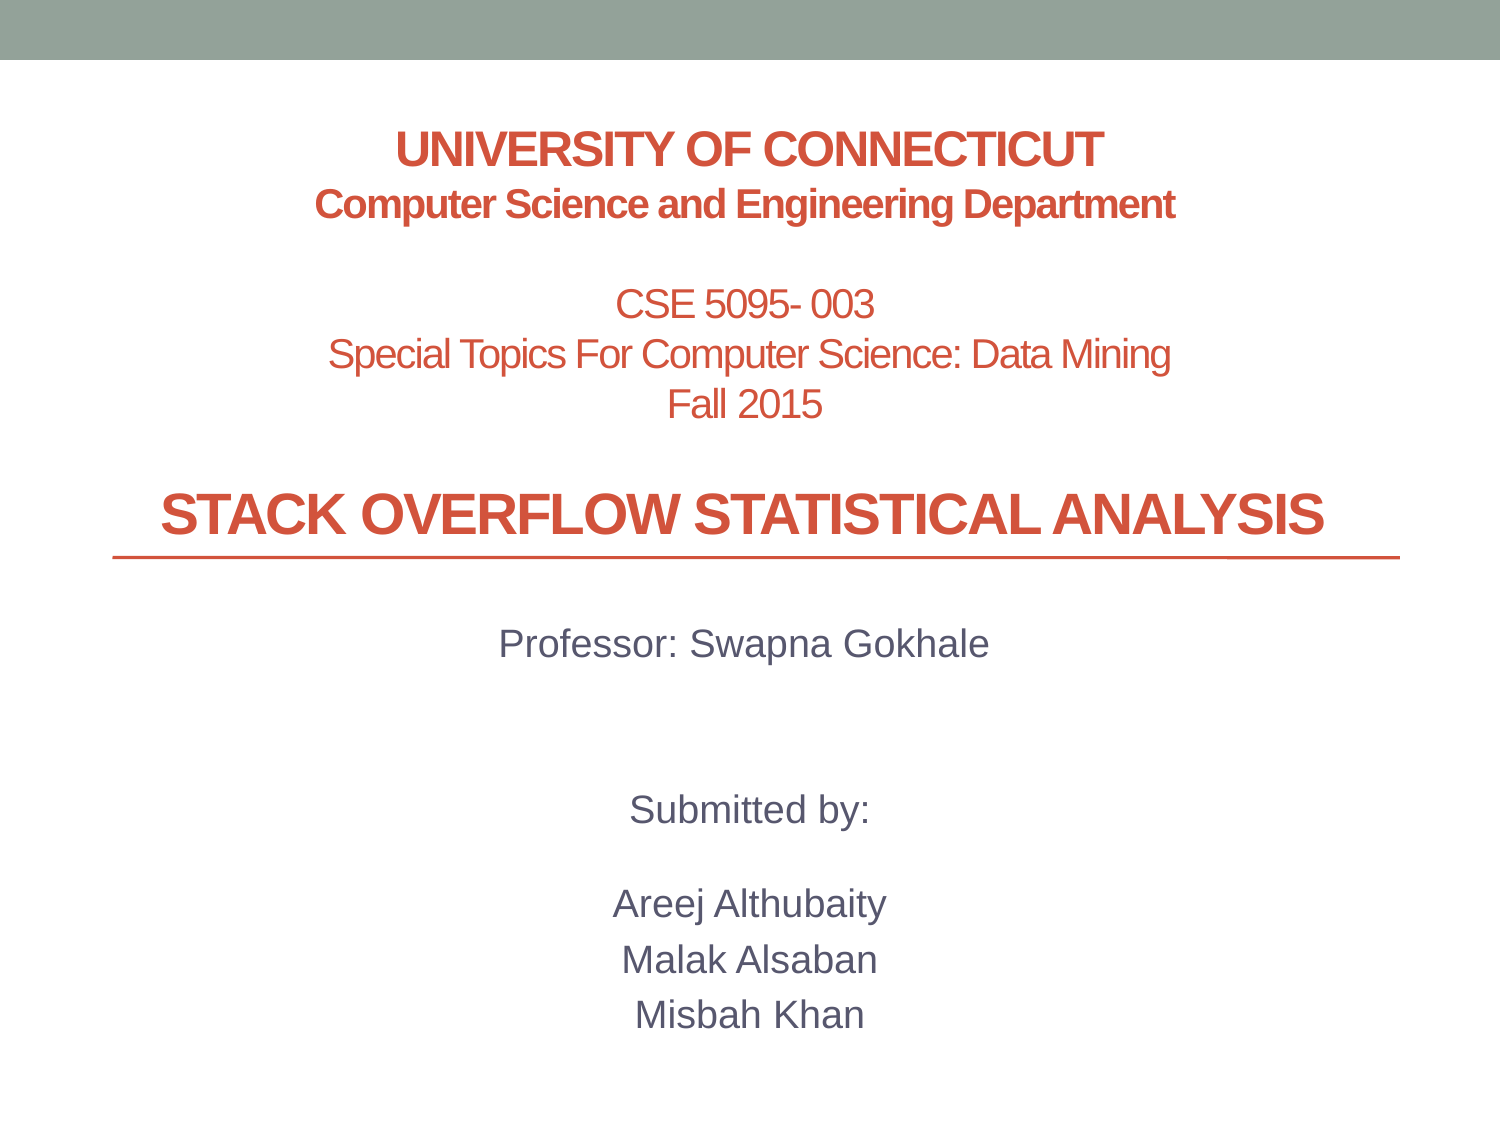

# University of Connecticut Computer Science and Engineering Department CSE 5095- 003 Special Topics For Computer Science: Data Mining Fall 2015 Stack Overflow Statistical Analysis
Professor: Swapna Gokhale

Submitted by:
Areej Althubaity
Malak Alsaban
Misbah Khan